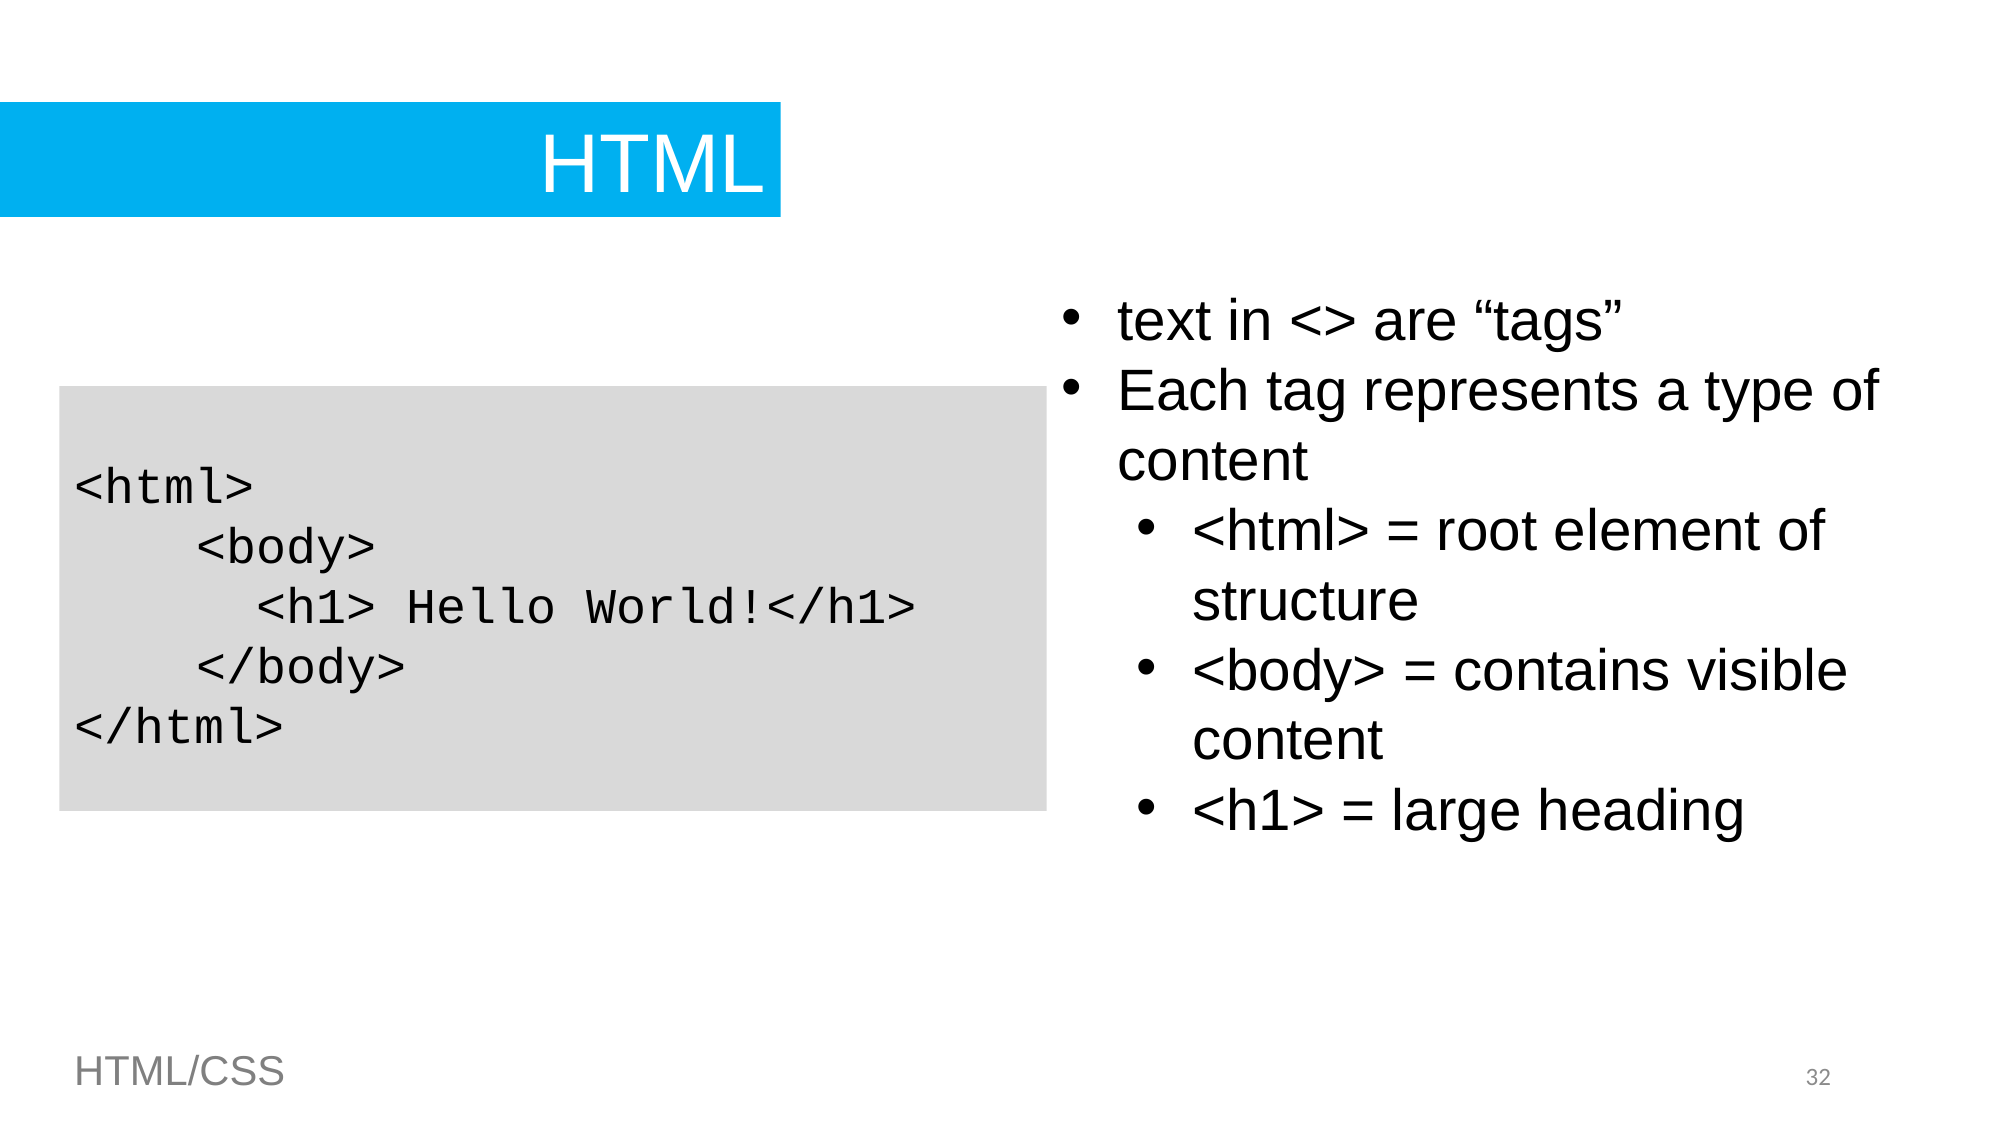

HTML
text in <> are “tags”
Each tag represents a type of content
<html> = root element of structure
<body> = contains visible content
<h1> = large heading

<html>
	<body>
	  <h1> Hello World!</h1>
	</body>
</html>

HTML/CSS
32